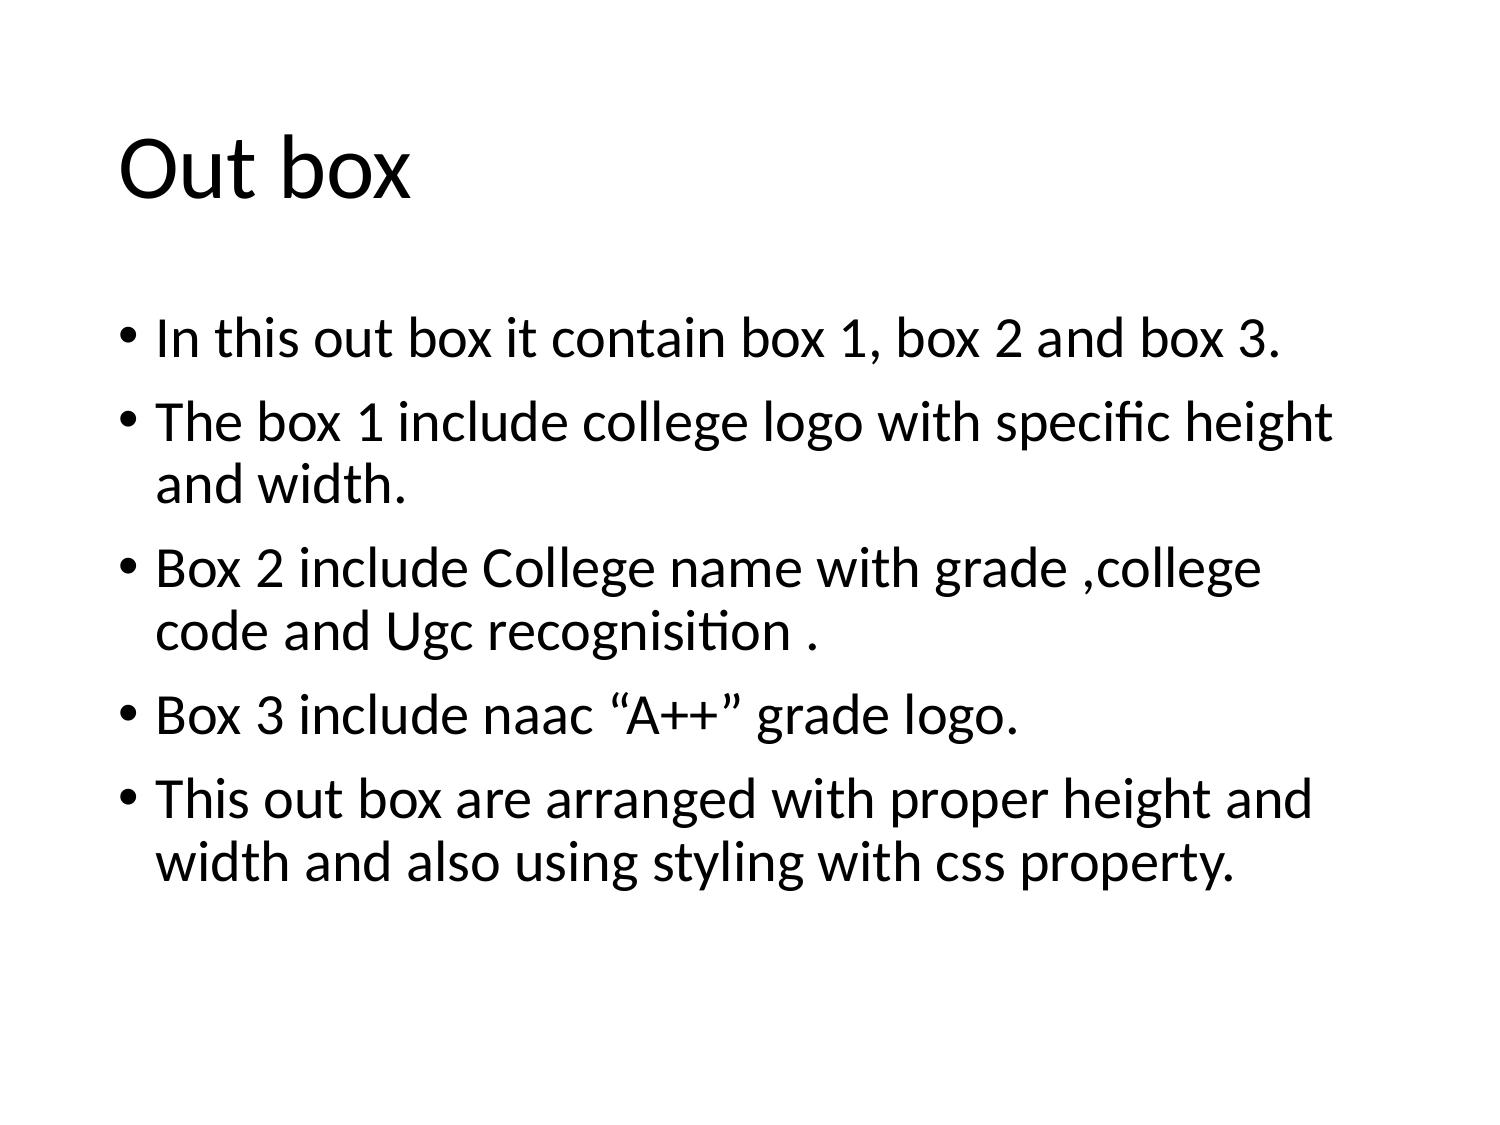

# Out box
In this out box it contain box 1, box 2 and box 3.
The box 1 include college logo with specific height and width.
Box 2 include College name with grade ,college code and Ugc recognisition .
Box 3 include naac “A++” grade logo.
This out box are arranged with proper height and width and also using styling with css property.